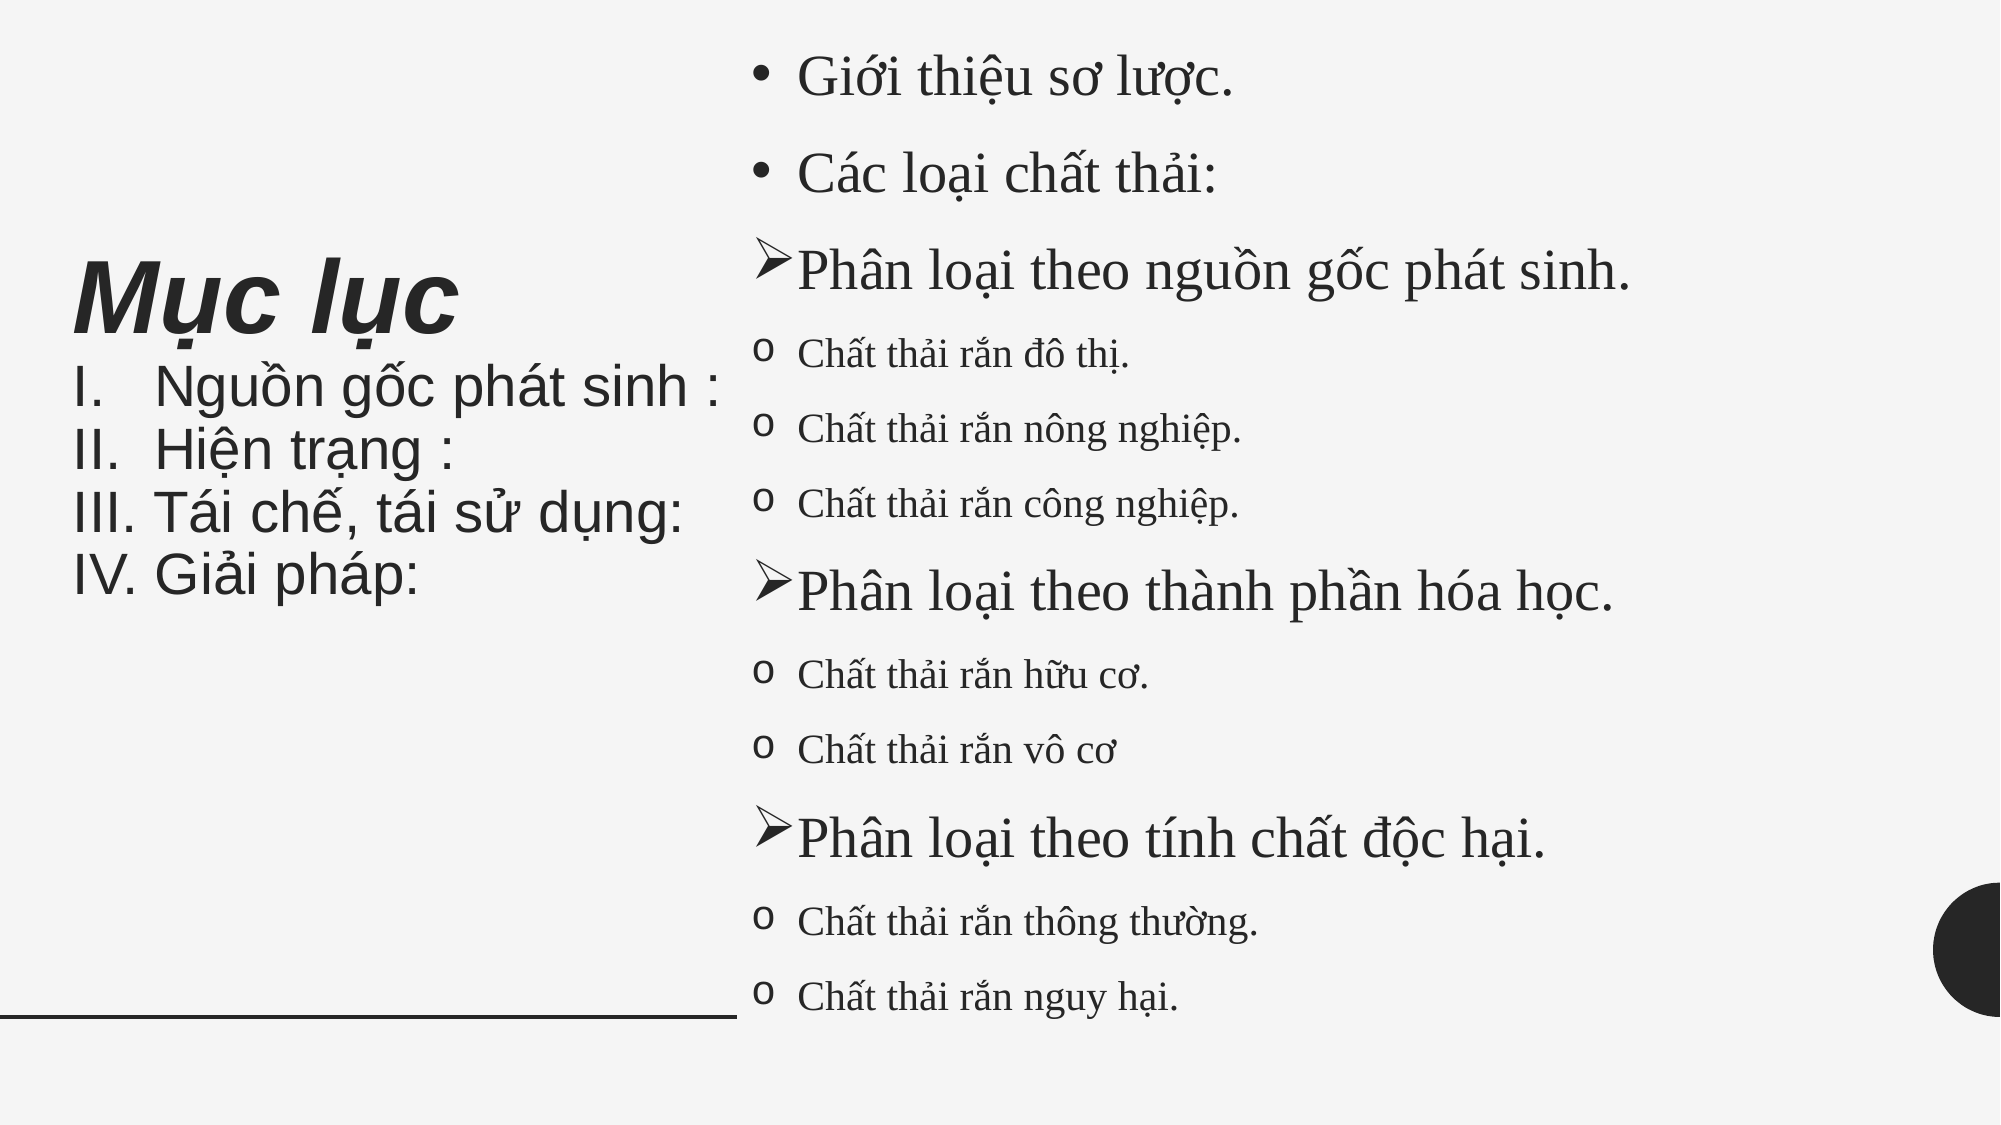

Giới thiệu sơ lược.
Các loại chất thải:
Phân loại theo nguồn gốc phát sinh.
Chất thải rắn đô thị.
Chất thải rắn nông nghiệp.
Chất thải rắn công nghiệp.
Phân loại theo thành phần hóa học.
Chất thải rắn hữu cơ.
Chất thải rắn vô cơ
Phân loại theo tính chất độc hại.
Chất thải rắn thông thường.
Chất thải rắn nguy hại.
# Mục lục I.   Nguồn gốc phát sinh : II.  Hiện trạng : III. Tái chế, tái sử dụng: IV. Giải pháp: